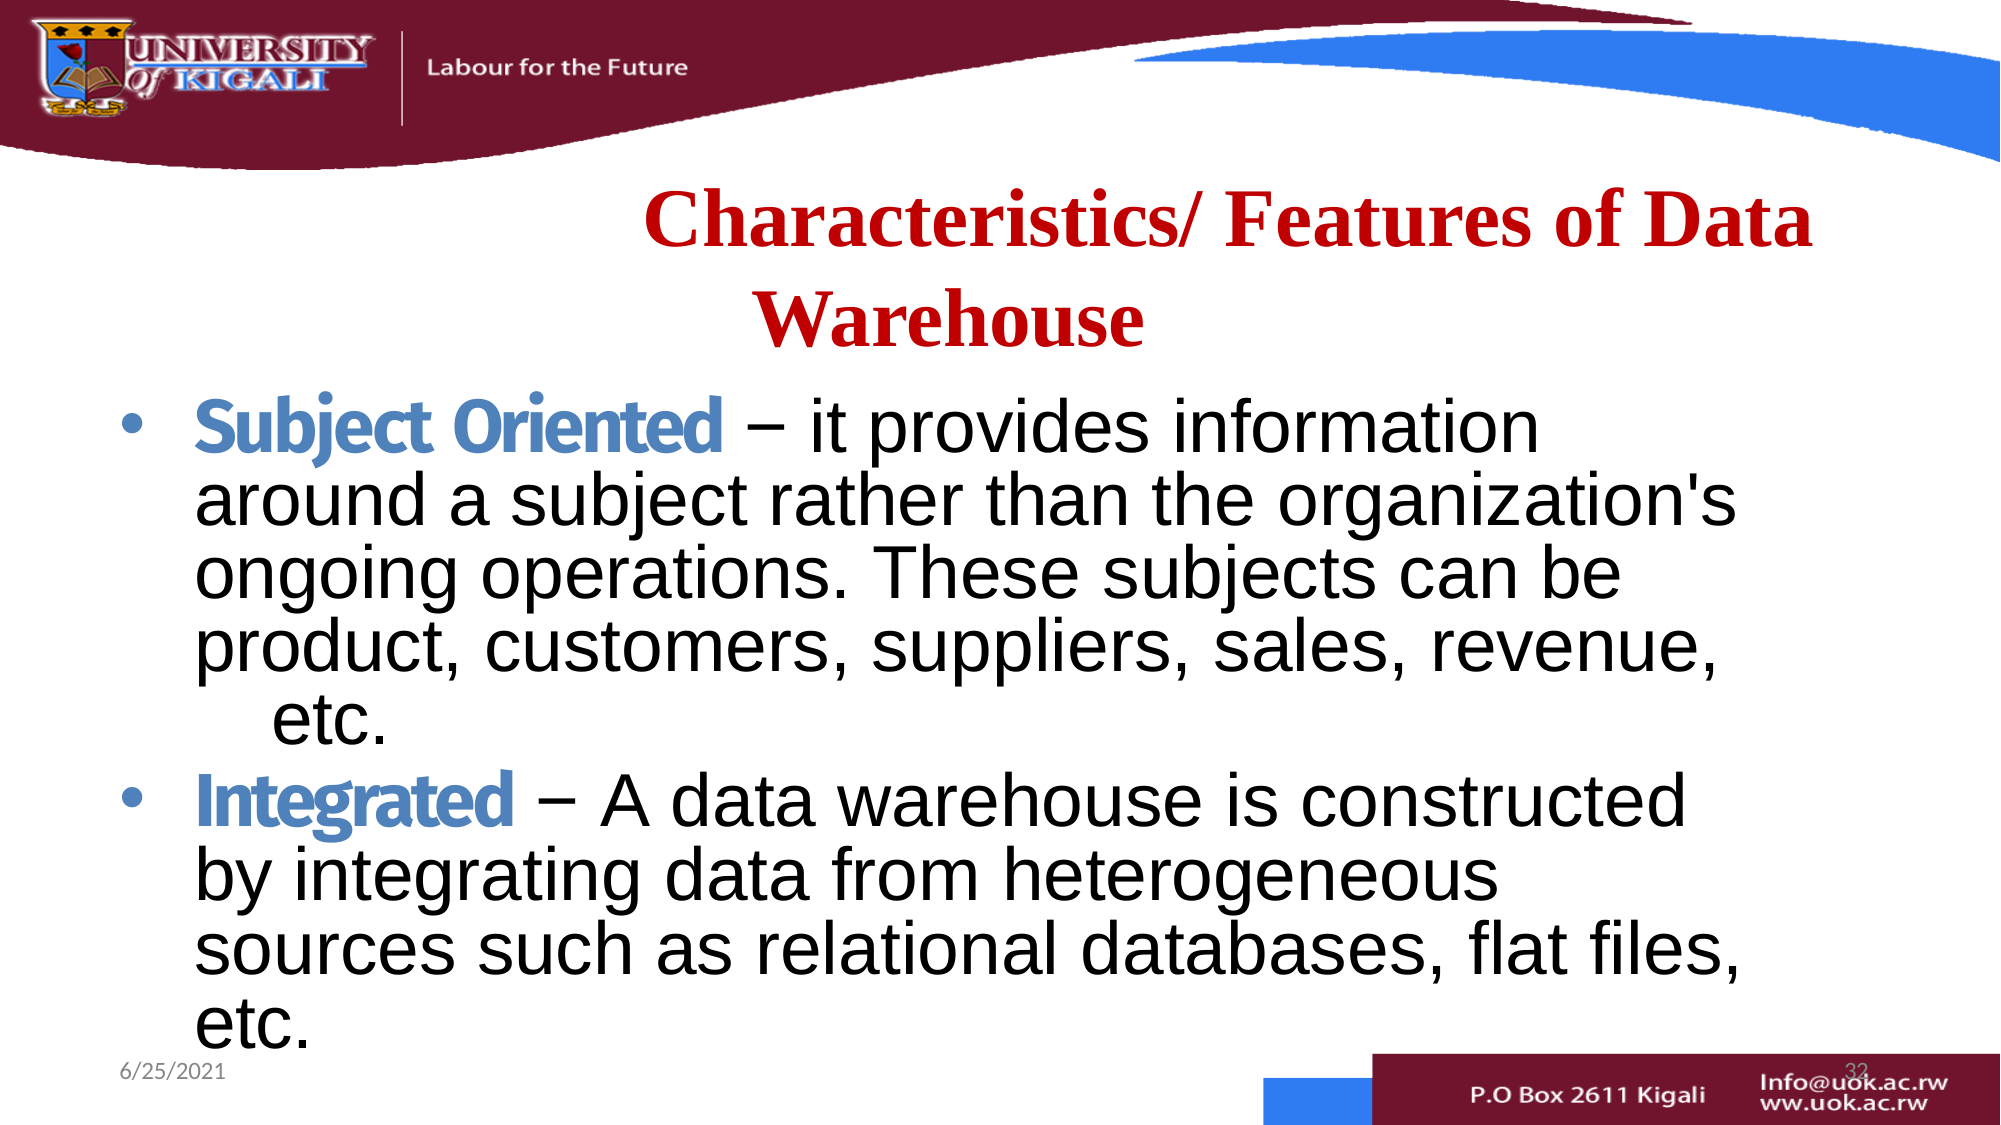

# Characteristics/ Features of Data Warehouse
Subject Oriented − it provides information	around a subject rather than the organization's ongoing operations. These subjects can be	product, customers, suppliers, sales, revenue,	etc.
Integrated − A data warehouse is constructed by integrating data from heterogeneous	sources such as relational databases, flat files, etc.
6/25/2021
32